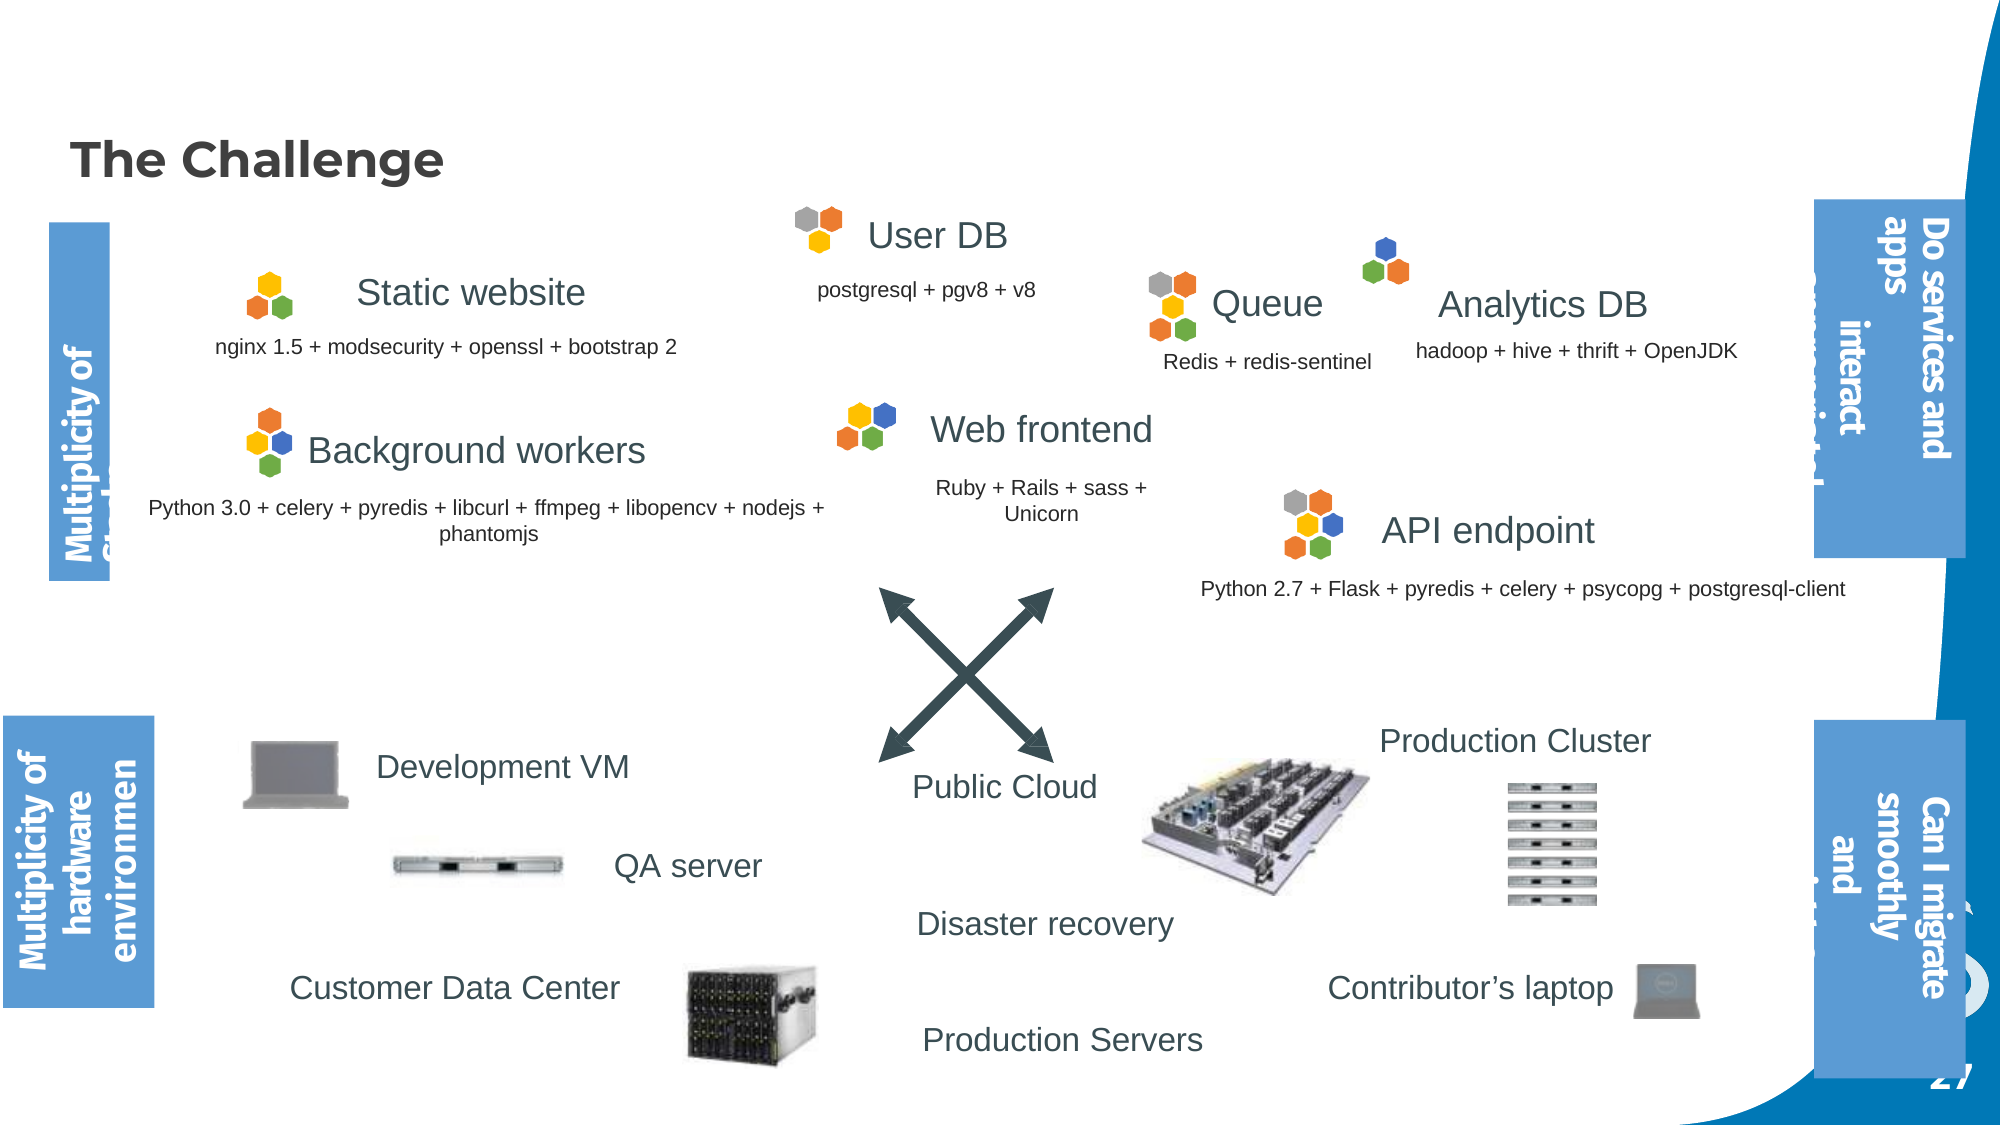

# The Challenge

User DB
postgresql + pgv8 + v8
Do services and apps
interact  appropriately?

Multiplicity of Stacks
Analytics DB
hadoop + hive + thrift + OpenJDK
Static website
nginx 1.5 + modsecurity + openssl + bootstrap 2

Queue
Redis + redis-sentinel

Web frontend
Ruby + Rails + sass + Unicorn

Background workers
Python 3.0 + celery + pyredis + libcurl + ffmpeg + libopencv + nodejs +  phantomjs

API endpoint
Python 2.7 + Flask + pyredis + celery + psycopg + postgresql-client

Production Cluster

Development VM
Multiplicity of
hardware  environments

Public Cloud

Can I migrate
smoothly and  quickly?

QA server
Disaster recovery

Customer Data Center
Contributor’s laptop

Production Servers
27